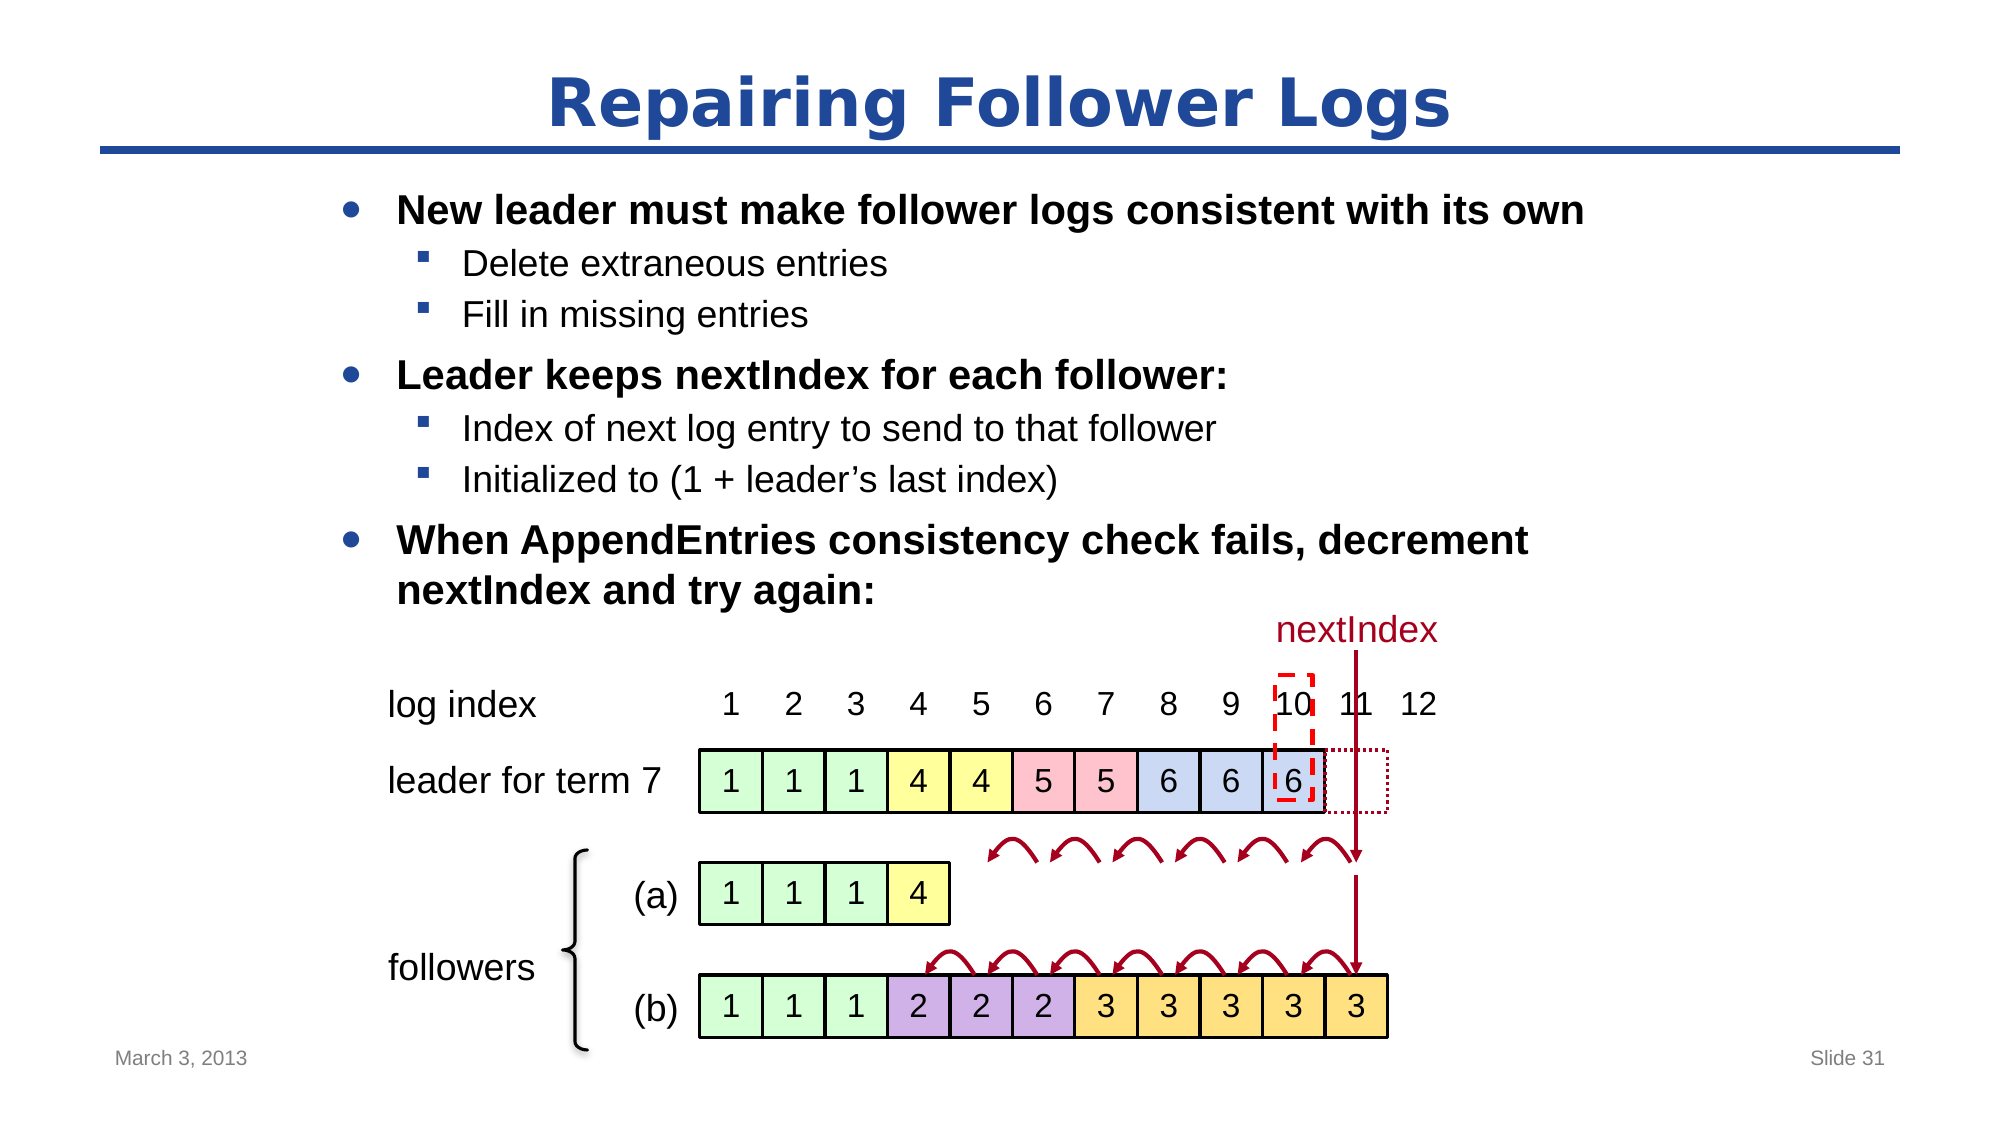

# Repairing Follower Logs
New leader must make follower logs consistent with its own
Delete extraneous entries
Fill in missing entries
Leader keeps nextIndex for each follower:
Index of next log entry to send to that follower
Initialized to (1 + leader’s last index)
When AppendEntries consistency check fails, decrement nextIndex and try again:
nextIndex
1
2
3
4
5
6
7
8
9
10

11
12
log index
1
1
1
4
4
5
5
6
6
6

leader for term 7

1
1
1
4
(a)
followers

1
1
1
2
2
2
3
3
3
3
3
(b)

March 3, 2013
Raft Consensus Algorithm
Slide 31